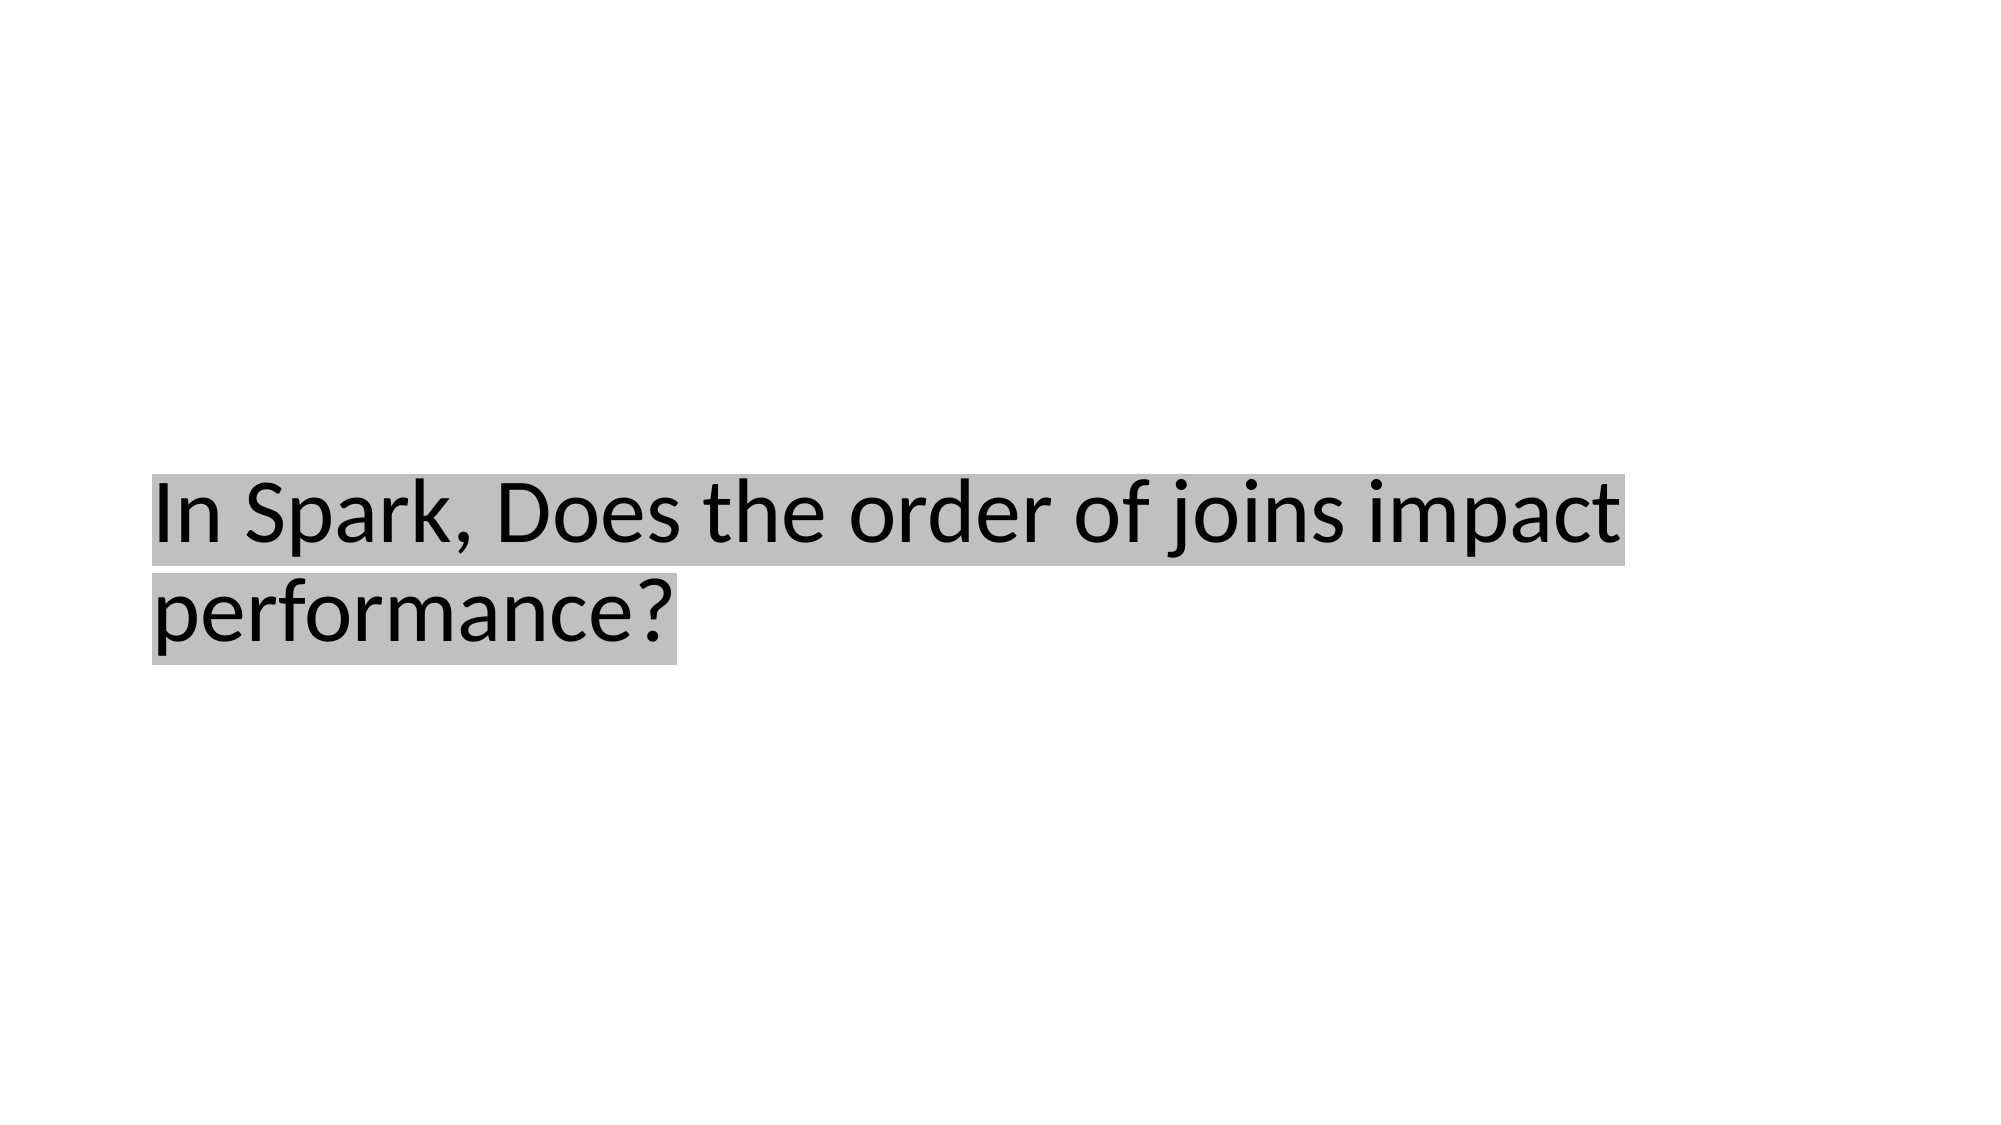

# In Spark, Does the order of joins impact performance?